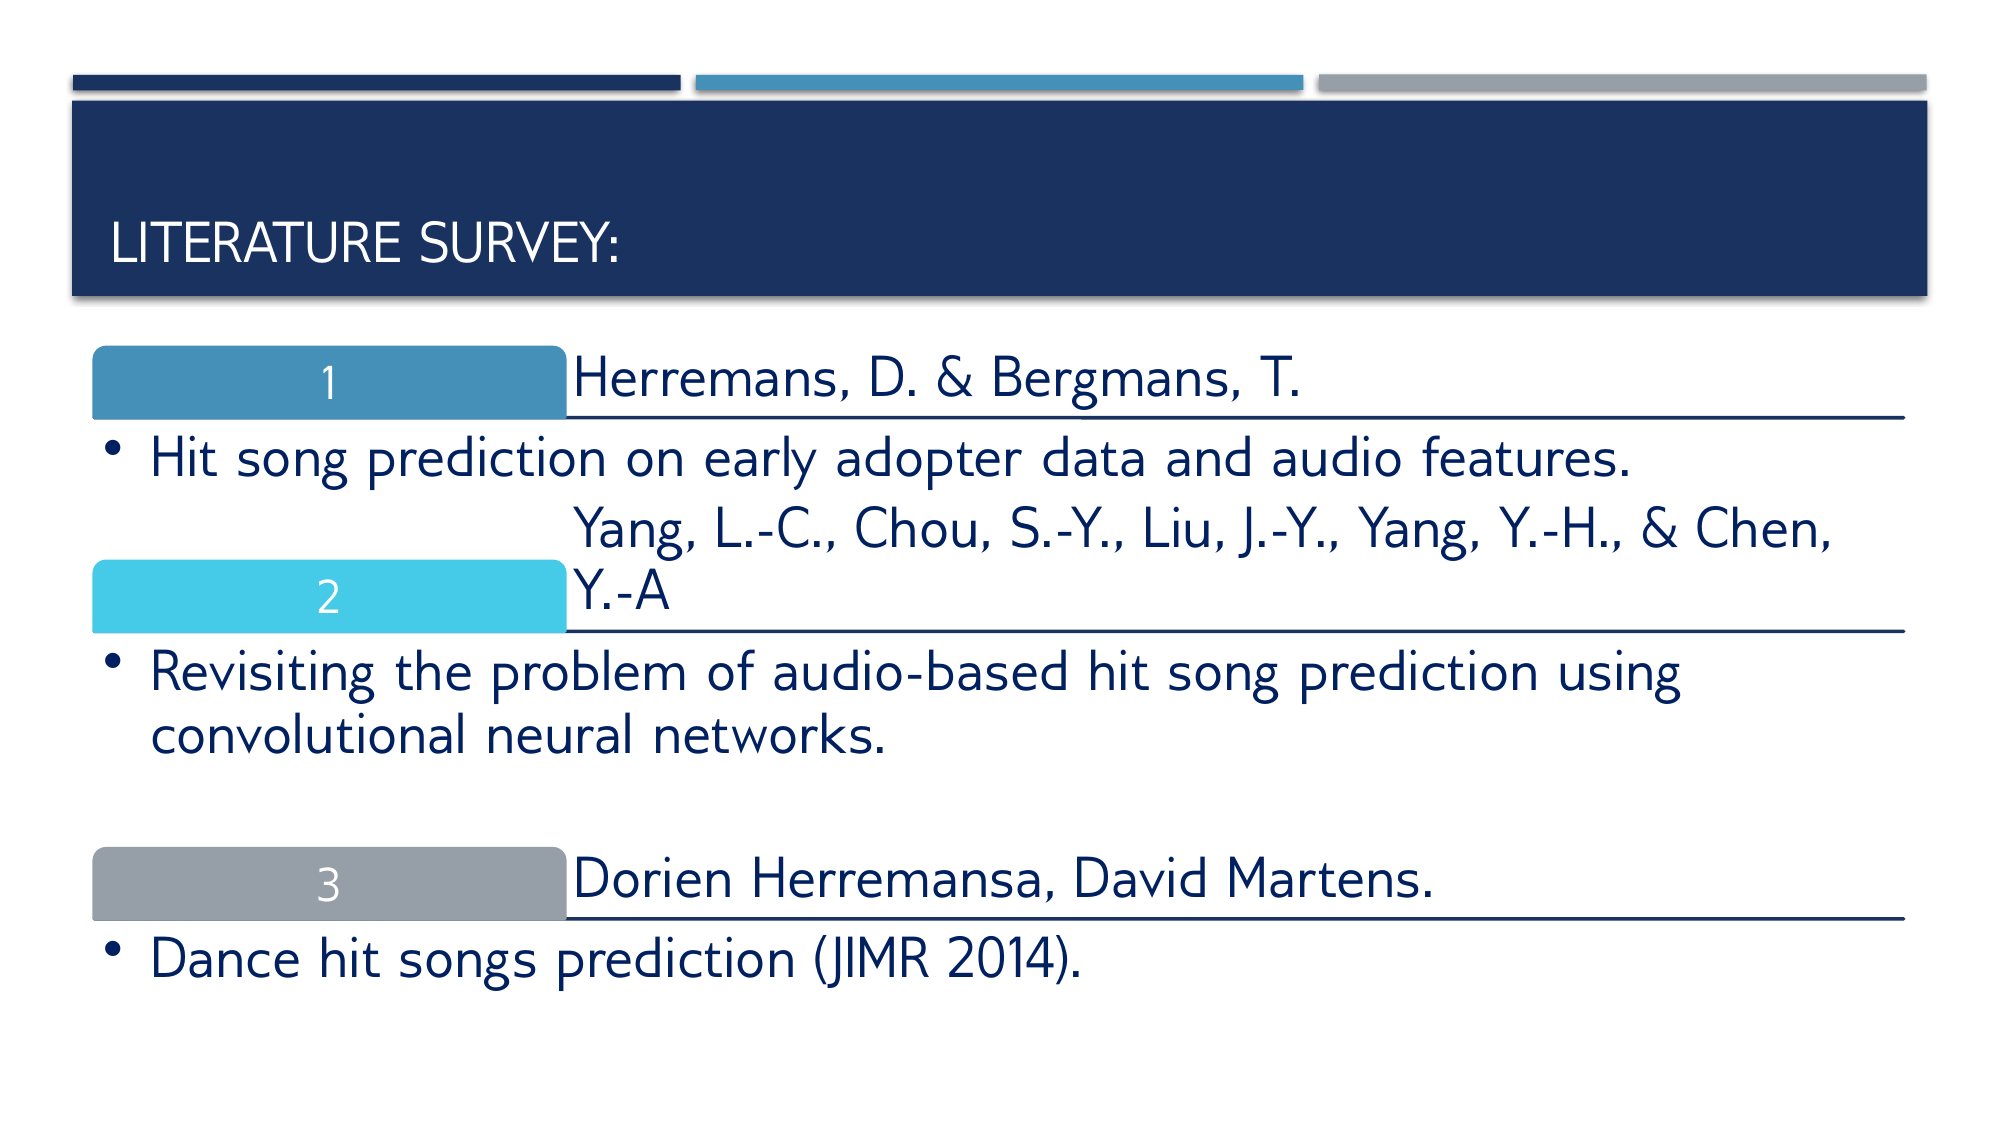

# Literature survey:
Herremans, D. & Bergmans, T.
1
Hit song prediction on early adopter data and audio features.
Yang, L.-C., Chou, S.-Y., Liu, J.-Y., Yang, Y.-H., & Chen, Y.-A
2
Revisiting the problem of audio-based hit song prediction using convolutional neural networks.
Dorien Herremansa, David Martens.
3
Dance hit songs prediction (JIMR 2014).